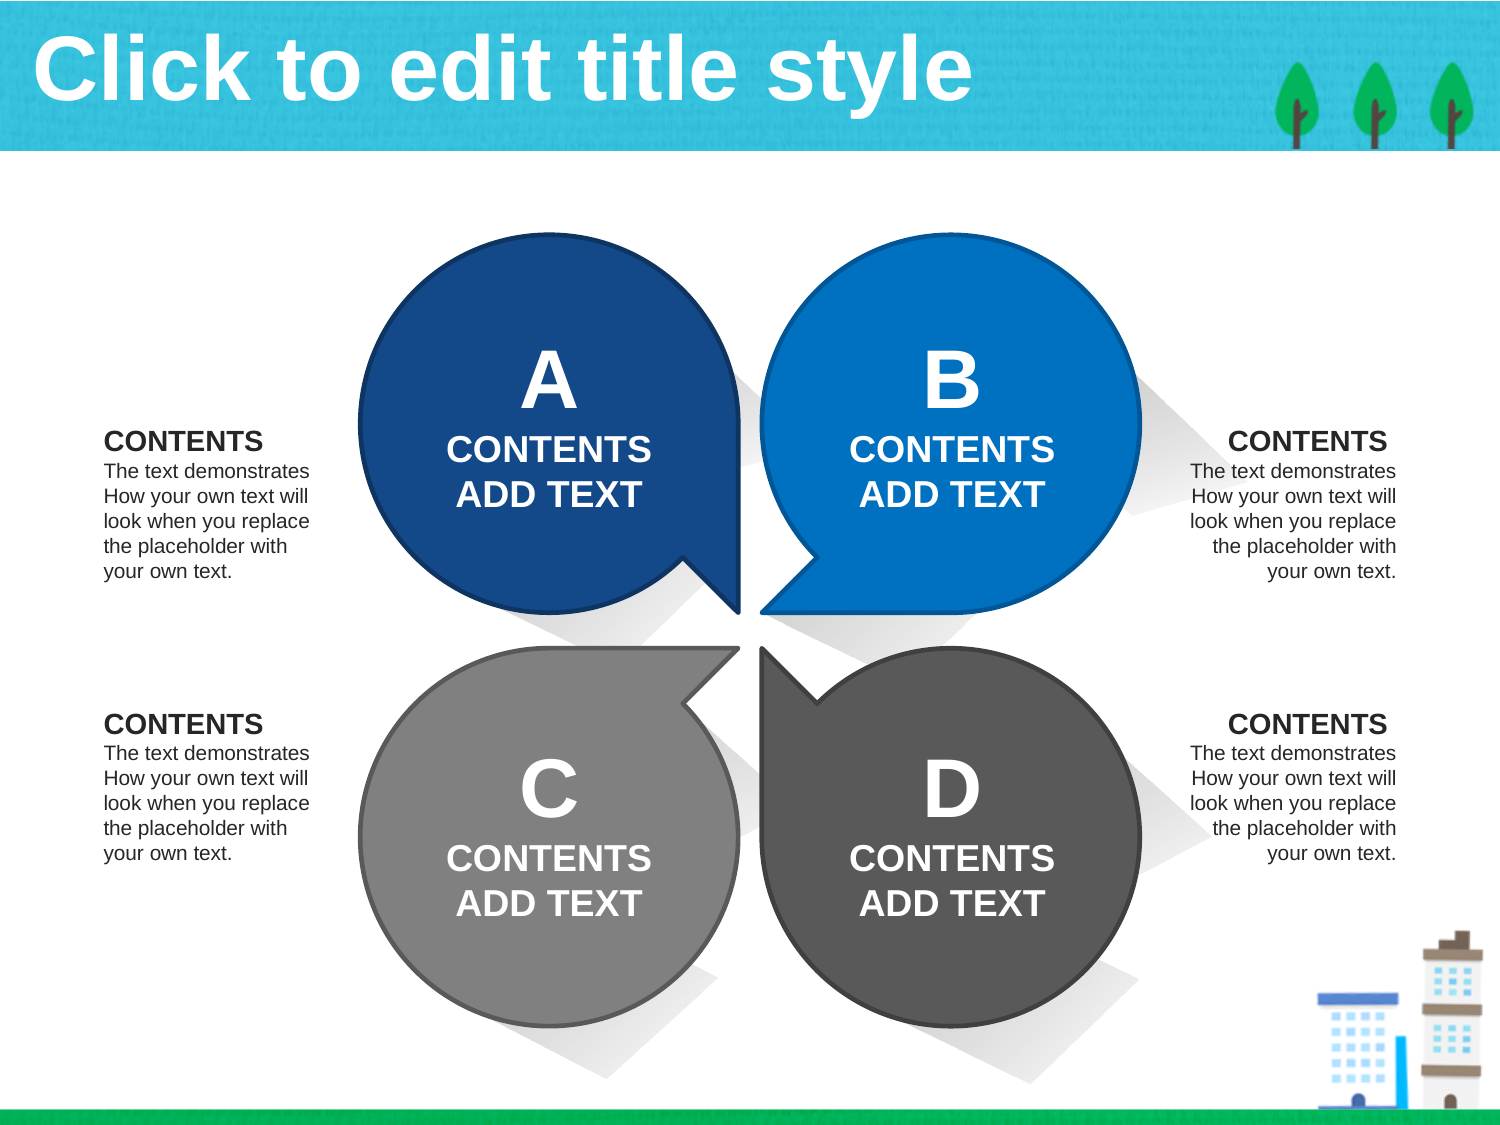

# Click to edit title style

A
CONTENTS
ADD TEXT
B
CONTENTS
ADD TEXT

CONTENTS
The text demonstrates How your own text will look when you replace the placeholder with your own text.
CONTENTS
The text demonstrates How your own text will look when you replace the placeholder with your own text.

CONTENTS
The text demonstrates How your own text will look when you replace the placeholder with your own text.
CONTENTS
The text demonstrates How your own text will look when you replace the placeholder with your own text.

C
CONTENTS
ADD TEXT
D
CONTENTS
ADD TEXT